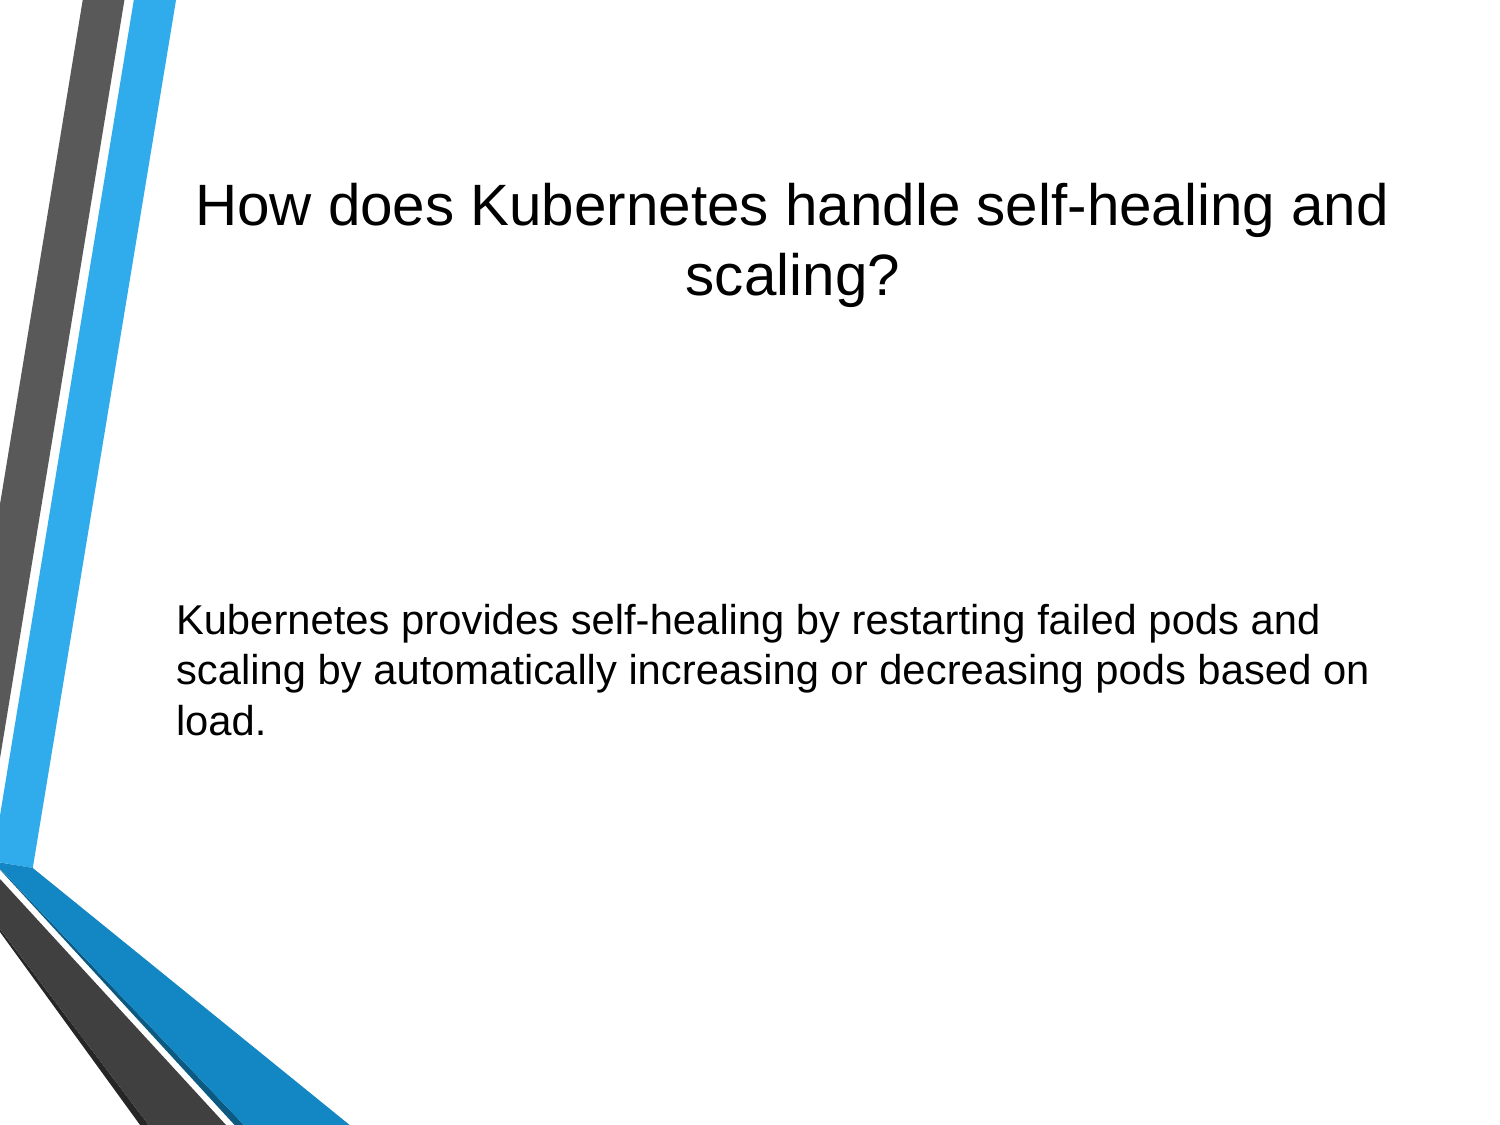

# How does Kubernetes handle self-healing and scaling?
Kubernetes provides self-healing by restarting failed pods and scaling by automatically increasing or decreasing pods based on load.